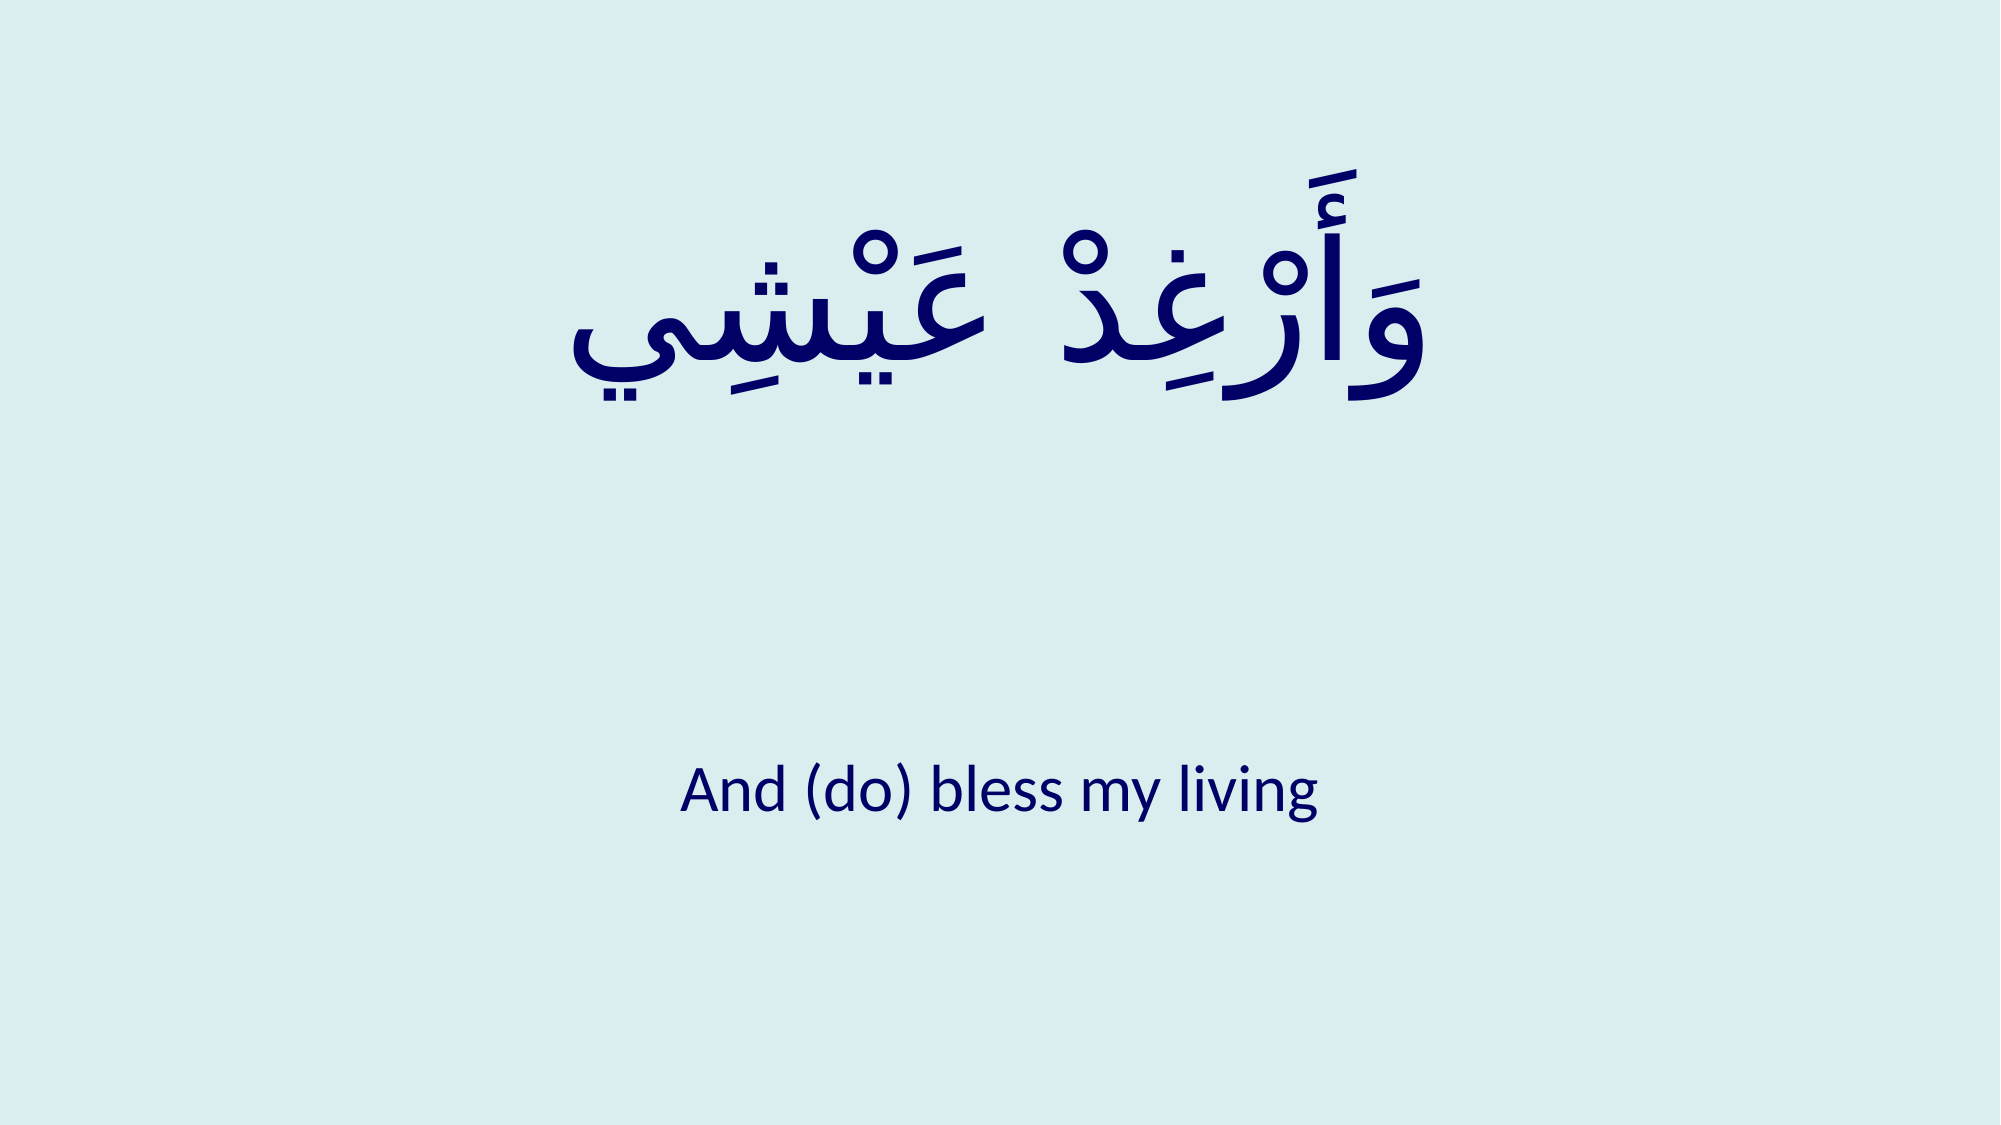

# وَأَرْغِدْ عَيْشِي
And (do) bless my living